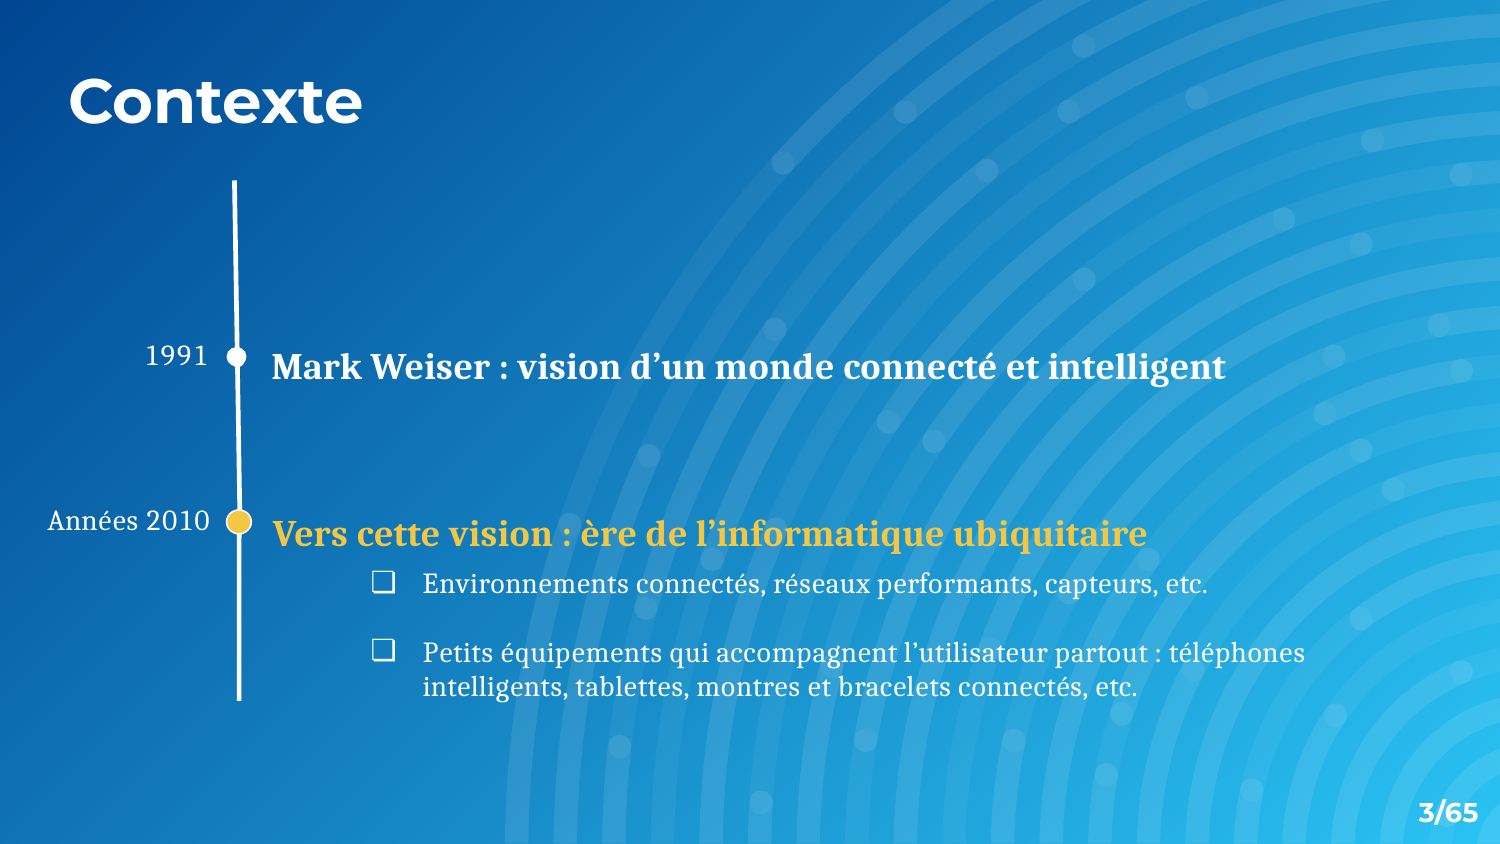

Contexte
Mark Weiser : vision d’un monde connecté et intelligent
1991

Vers cette vision : ère de l’informatique ubiquitaire
Environnements connectés, réseaux performants, capteurs, etc.
Années 2010

Petits équipements qui accompagnent l’utilisateur partout : téléphones intelligents, tablettes, montres et bracelets connectés, etc.
3/65